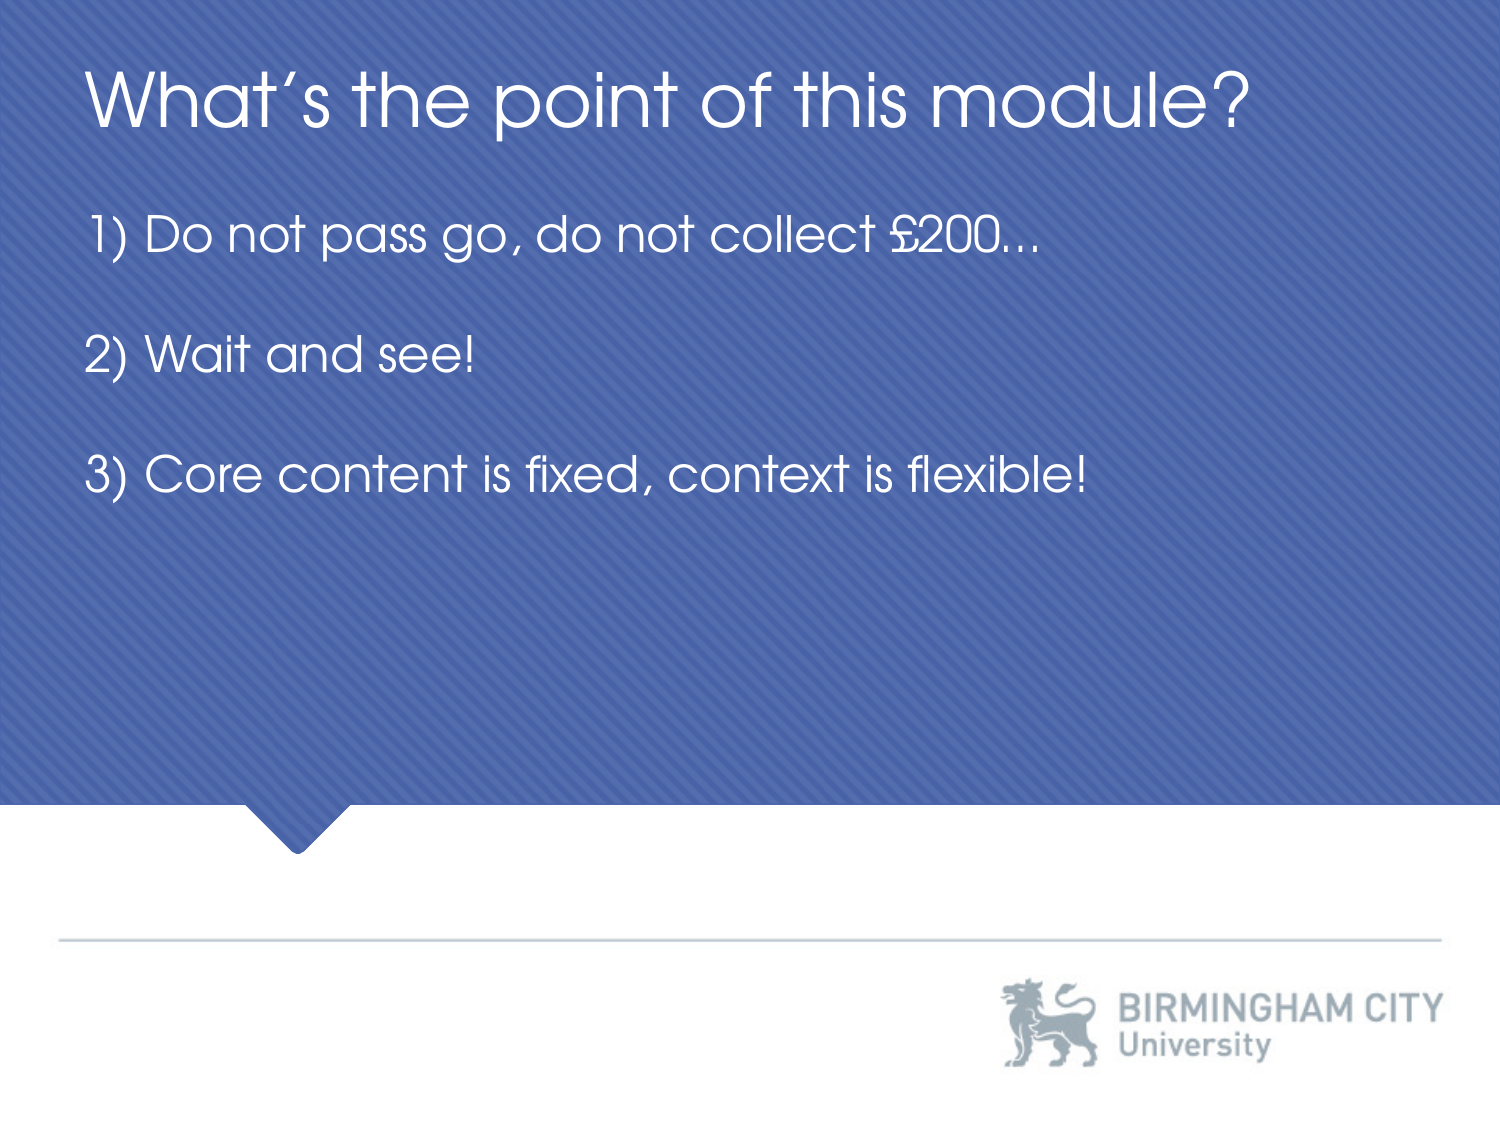

What’s the point of this module?

1) Do not pass go, do not collect £200…

2) Wait and see!

3) Core content is fixed, context is flexible!